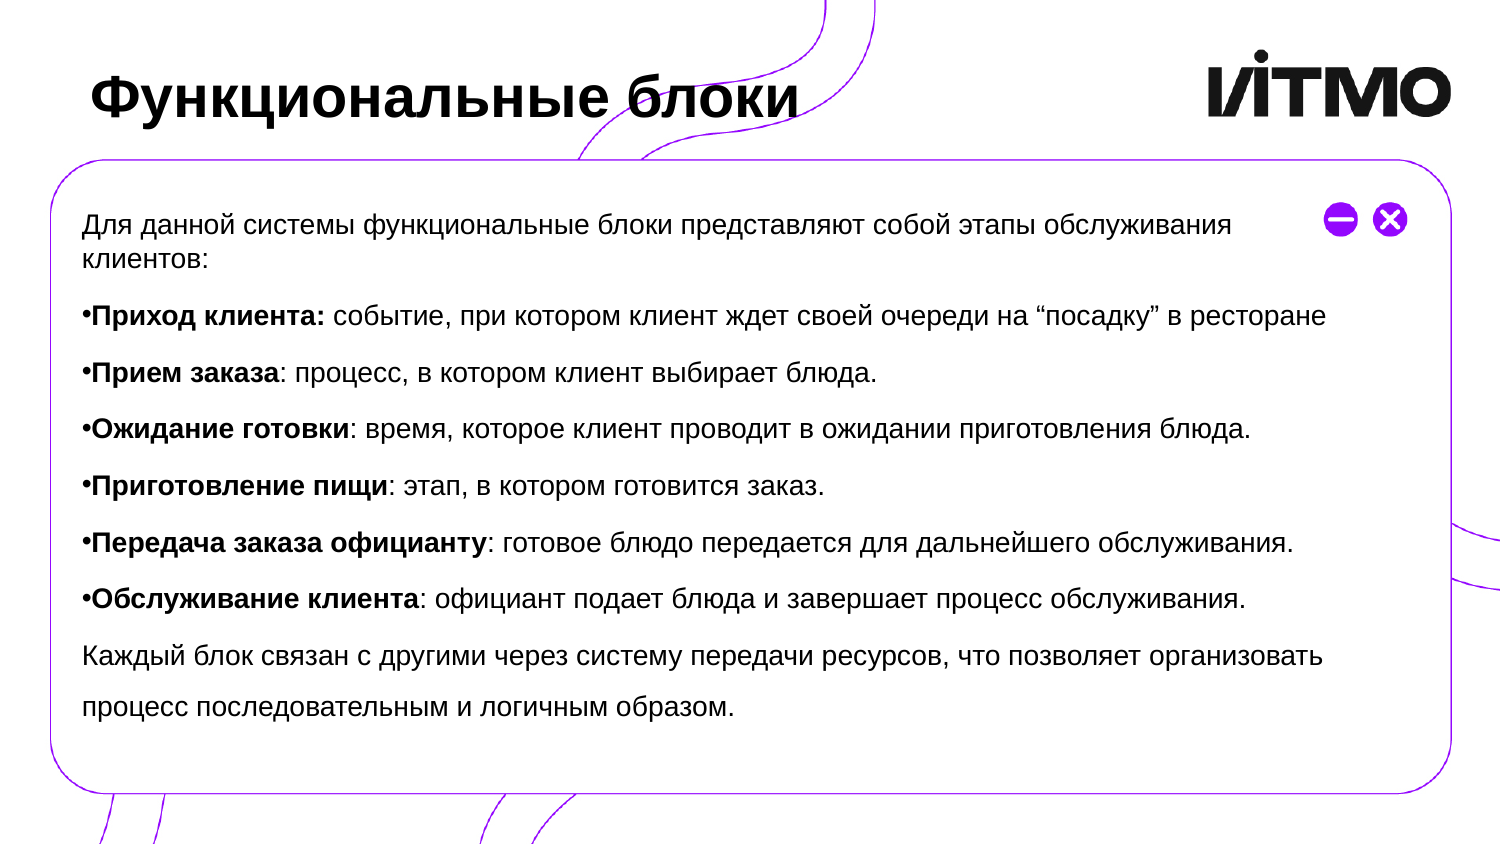

# Функциональные блоки
Для данной системы функциональные блоки представляют собой этапы обслуживания клиентов:
Приход клиента: событие, при котором клиент ждет своей очереди на “посадку” в ресторане
Прием заказа: процесс, в котором клиент выбирает блюда.
Ожидание готовки: время, которое клиент проводит в ожидании приготовления блюда.
Приготовление пищи: этап, в котором готовится заказ.
Передача заказа официанту: готовое блюдо передается для дальнейшего обслуживания.
Обслуживание клиента: официант подает блюда и завершает процесс обслуживания.
Каждый блок связан с другими через систему передачи ресурсов, что позволяет организовать процесс последовательным и логичным образом.